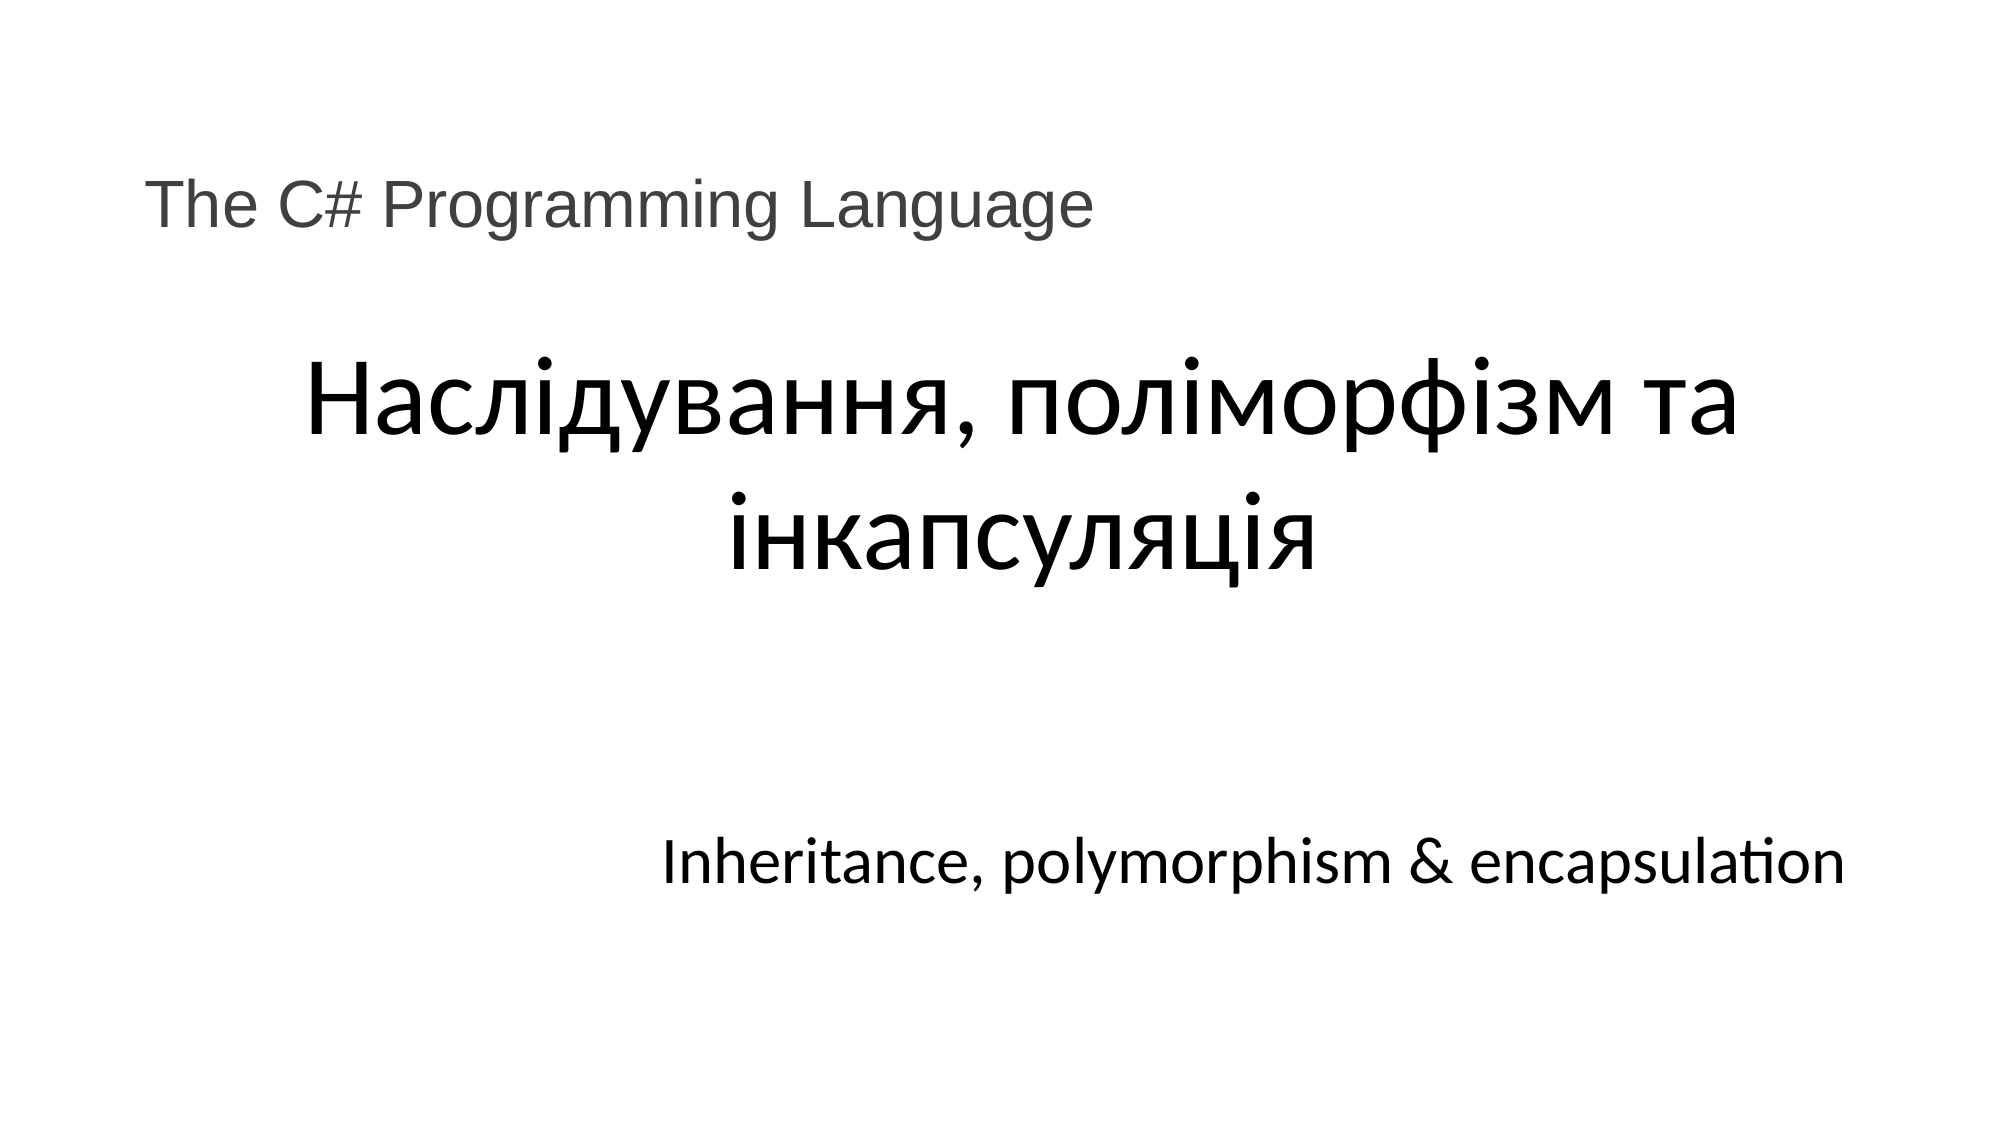

The C# Programming Language
Наслідування, поліморфізм та інкапсуляція
Inheritance, polymorphism & encapsulation